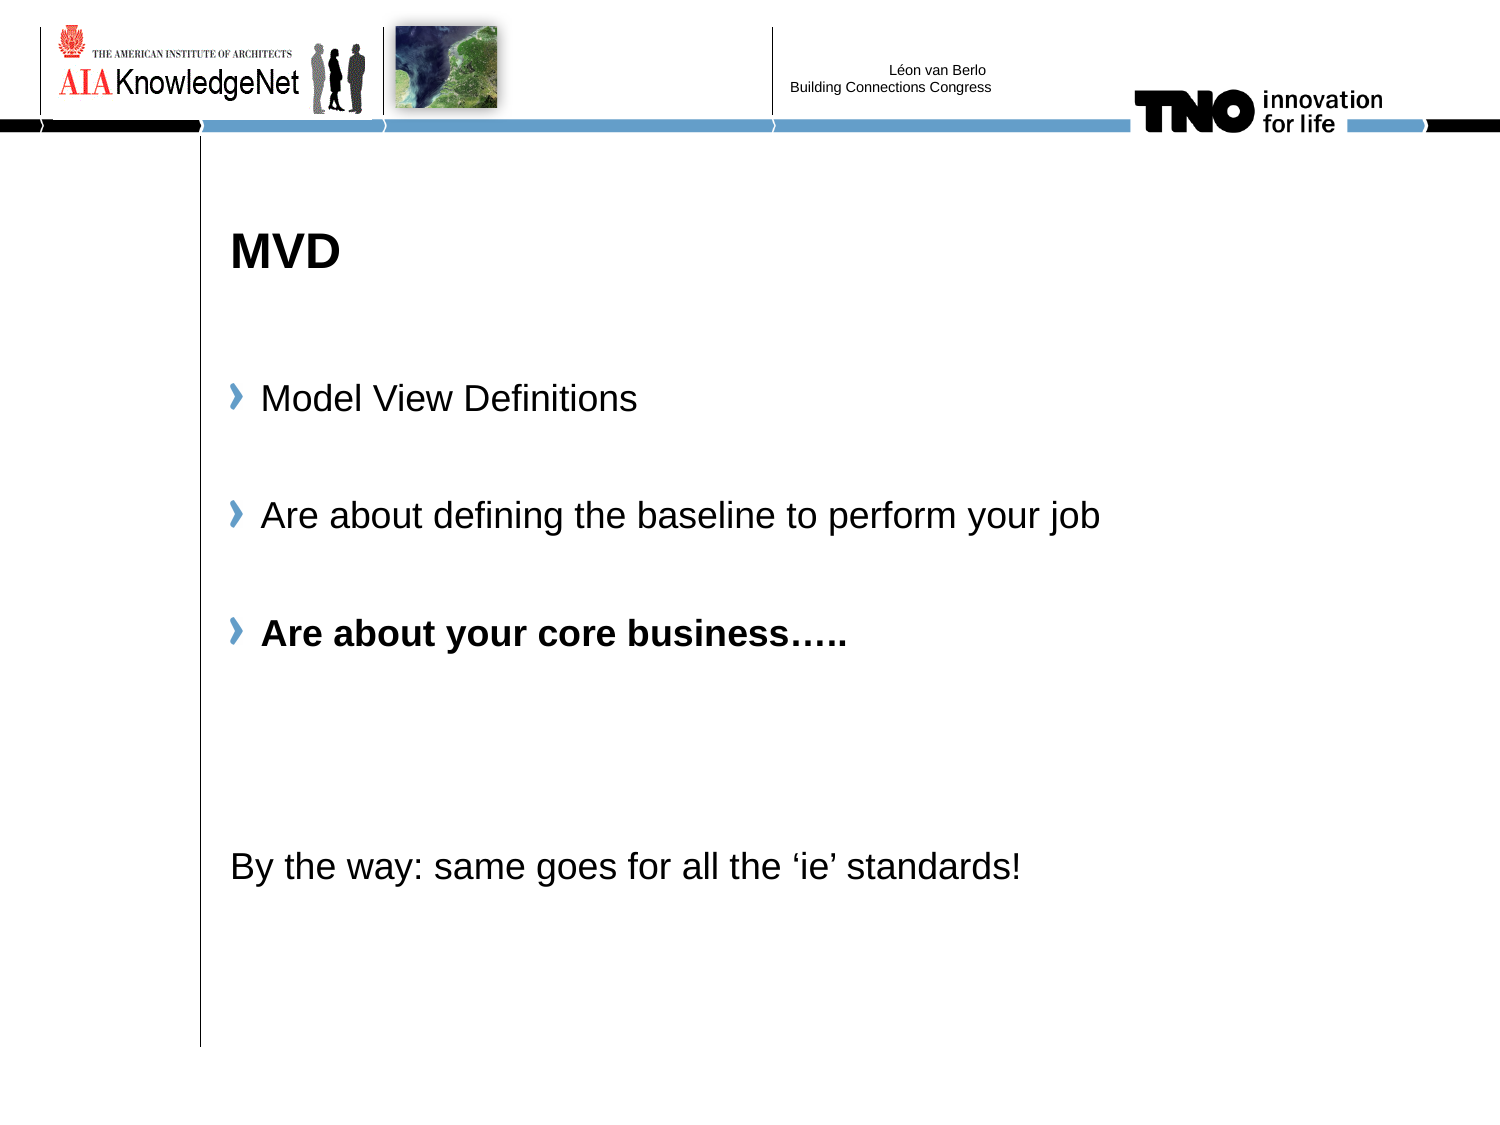

Léon van Berlo
Building Connections Congress
# MVD
Model View Definitions

Are about defining the baseline to perform your job

Are about your core business…..

By the way: same goes for all the ‘ie’ standards!